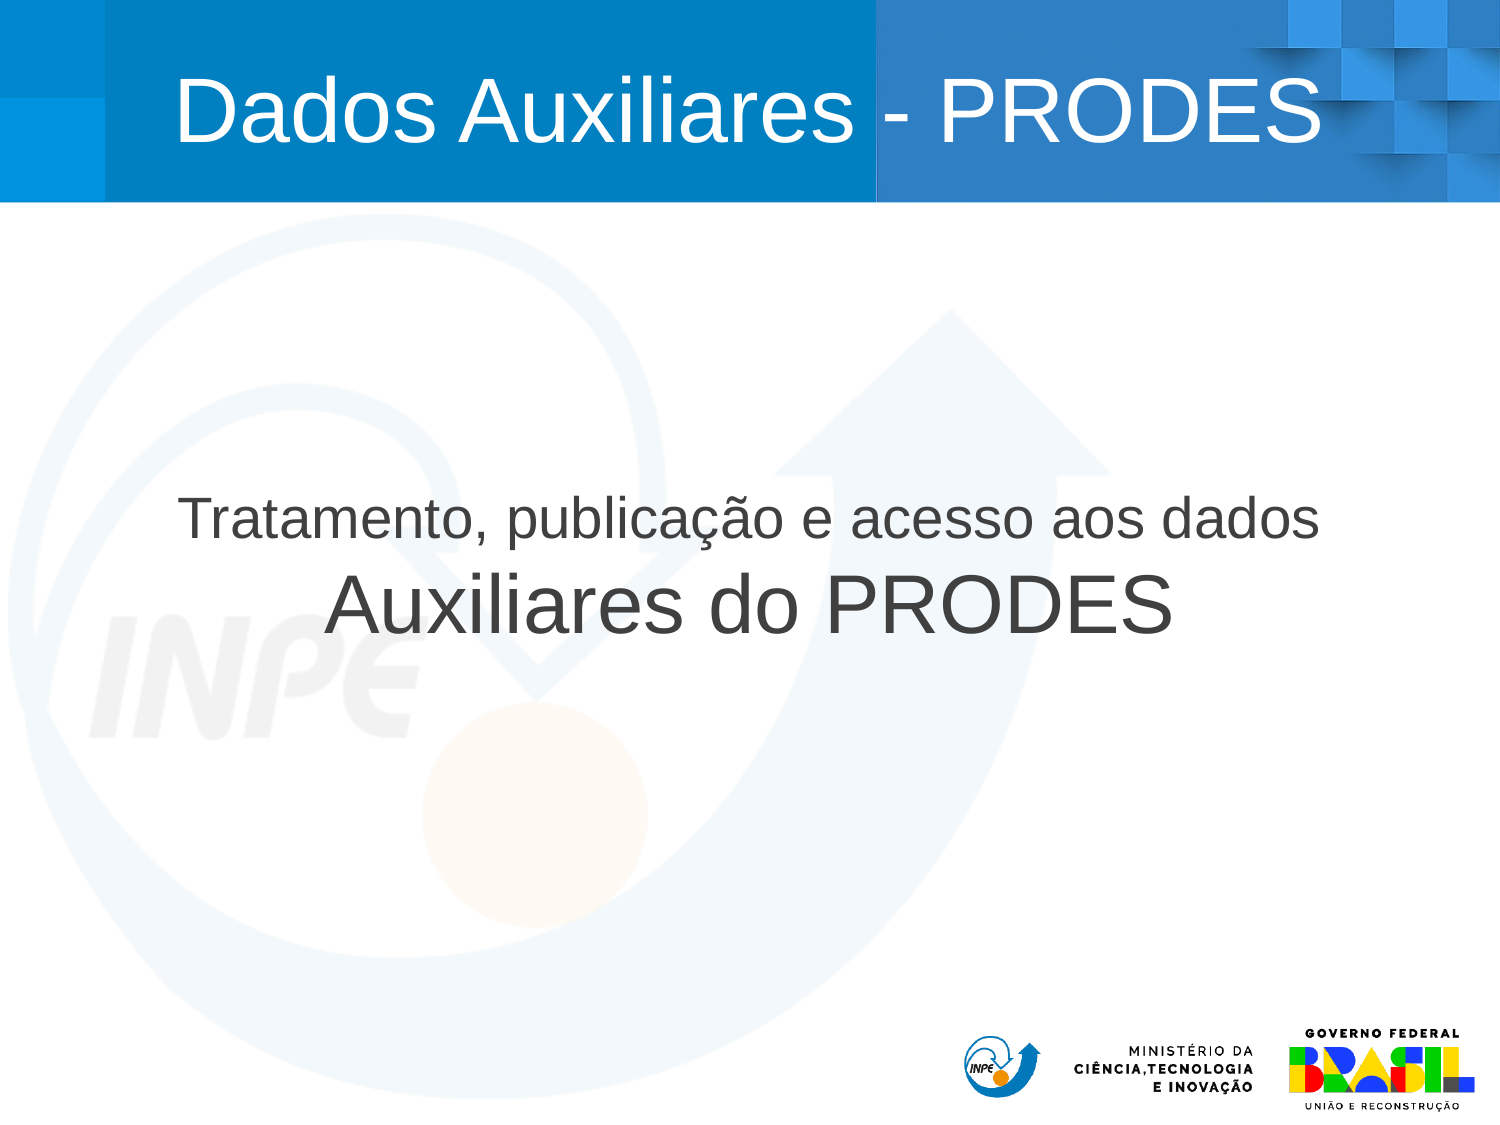

Dados Auxiliares - PRODES
Tratamento, publicação e acesso aos dados
Auxiliares do PRODES